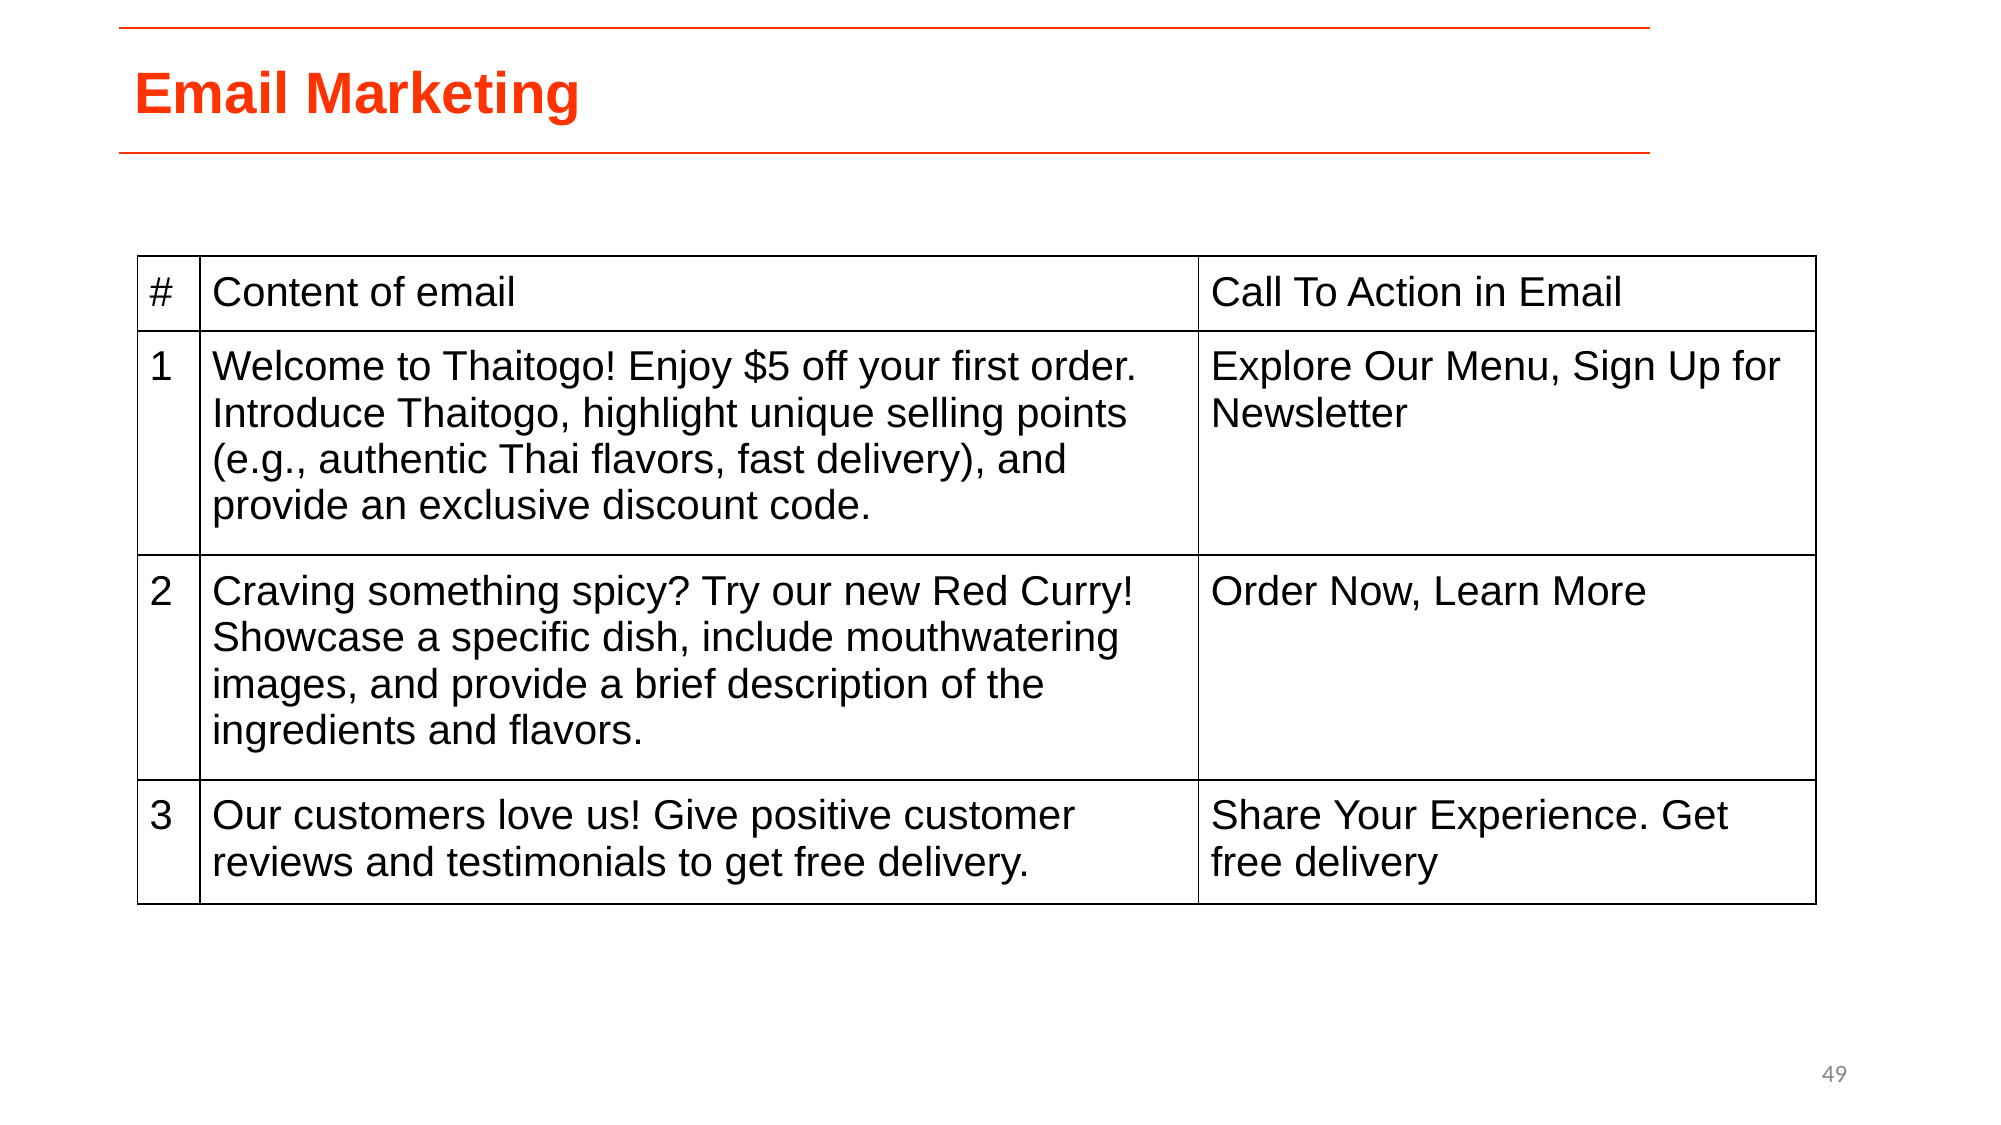

Email Marketing
| # | Content of email | Call To Action in Email |
| --- | --- | --- |
| 1 | Welcome to Thaitogo! Enjoy $5 off your first order. Introduce Thaitogo, highlight unique selling points (e.g., authentic Thai flavors, fast delivery), and provide an exclusive discount code. | Explore Our Menu, Sign Up for Newsletter |
| 2 | Craving something spicy? Try our new Red Curry! Showcase a specific dish, include mouthwatering images, and provide a brief description of the ingredients and flavors. | Order Now, Learn More |
| 3 | Our customers love us! Give positive customer reviews and testimonials to get free delivery. | Share Your Experience. Get free delivery |
49